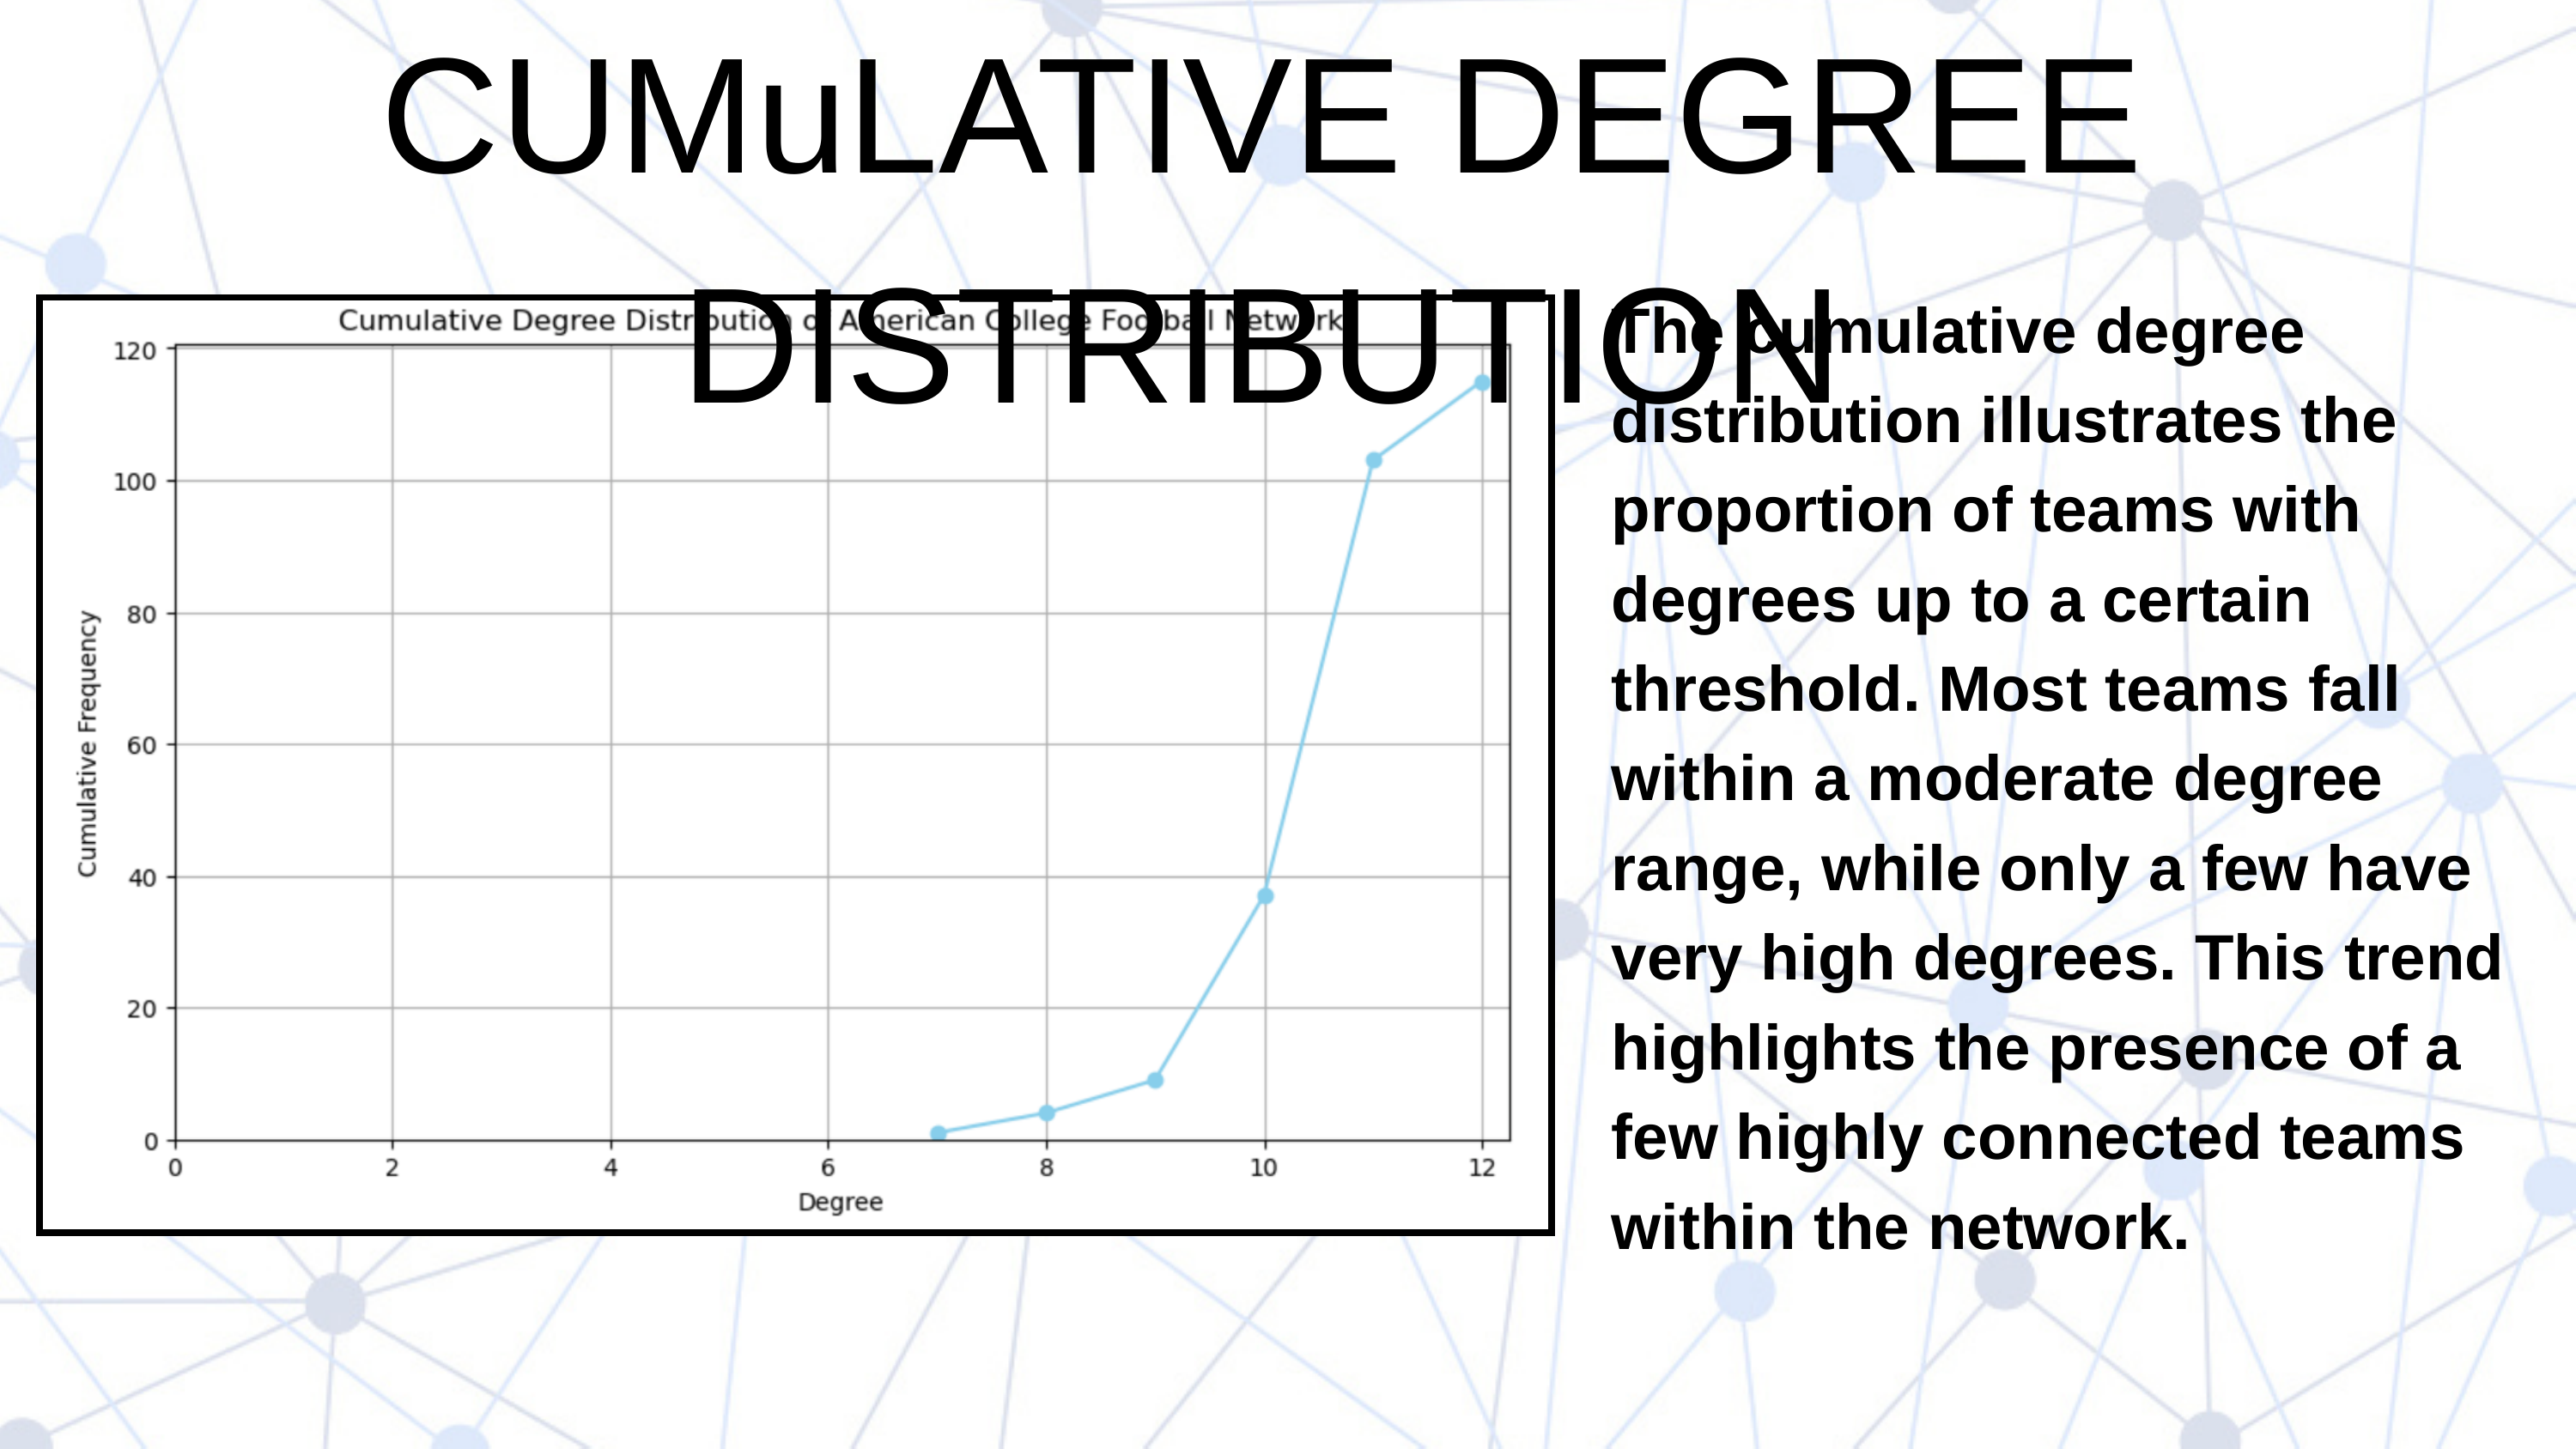

CUMuLATIVE DEGREE DISTRIBUTION
The cumulative degree distribution illustrates the proportion of teams with degrees up to a certain threshold. Most teams fall within a moderate degree range, while only a few have very high degrees. This trend highlights the presence of a few highly connected teams within the network.